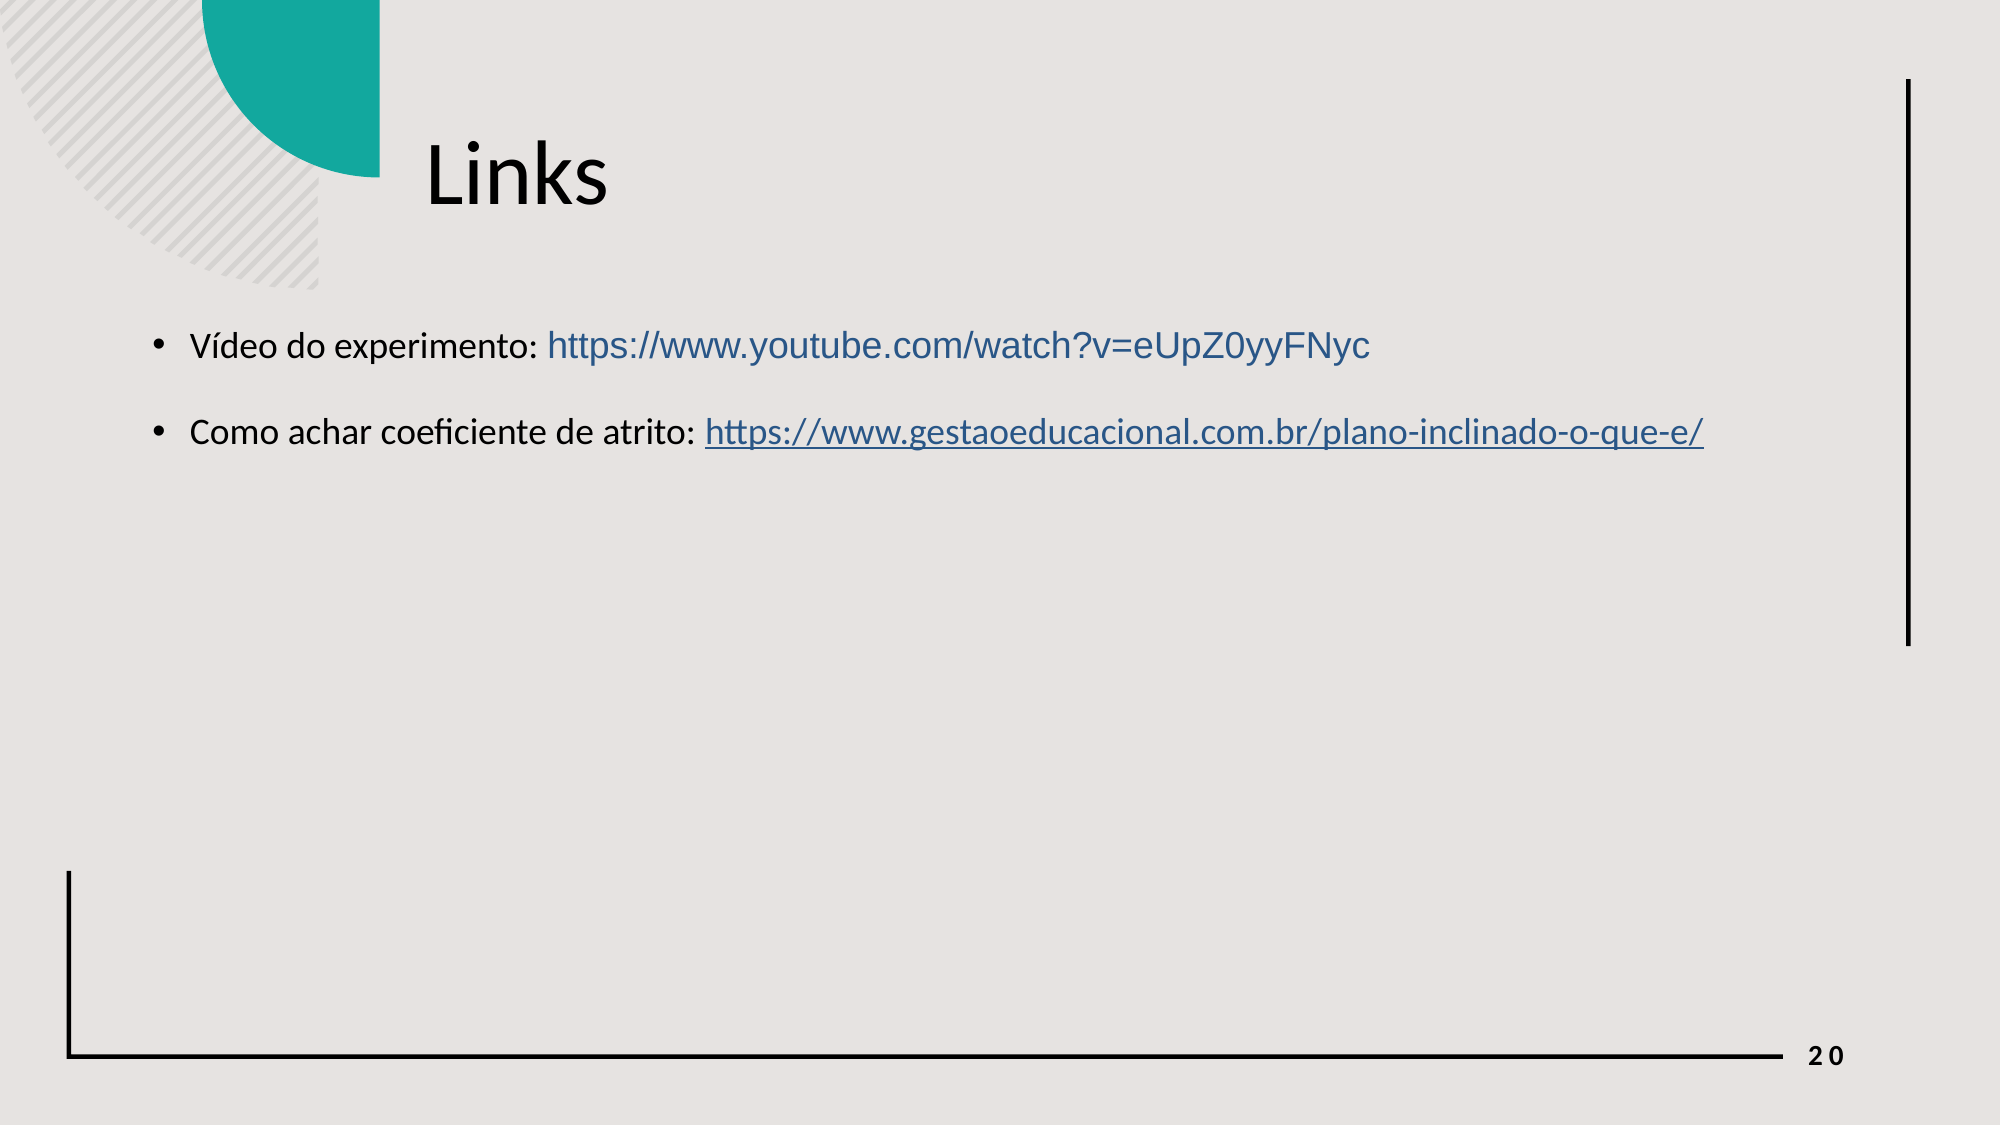

# Links
Vídeo do experimento: https://www.youtube.com/watch?v=eUpZ0yyFNyc
Como achar coeficiente de atrito: https://www.gestaoeducacional.com.br/plano-inclinado-o-que-e/

20